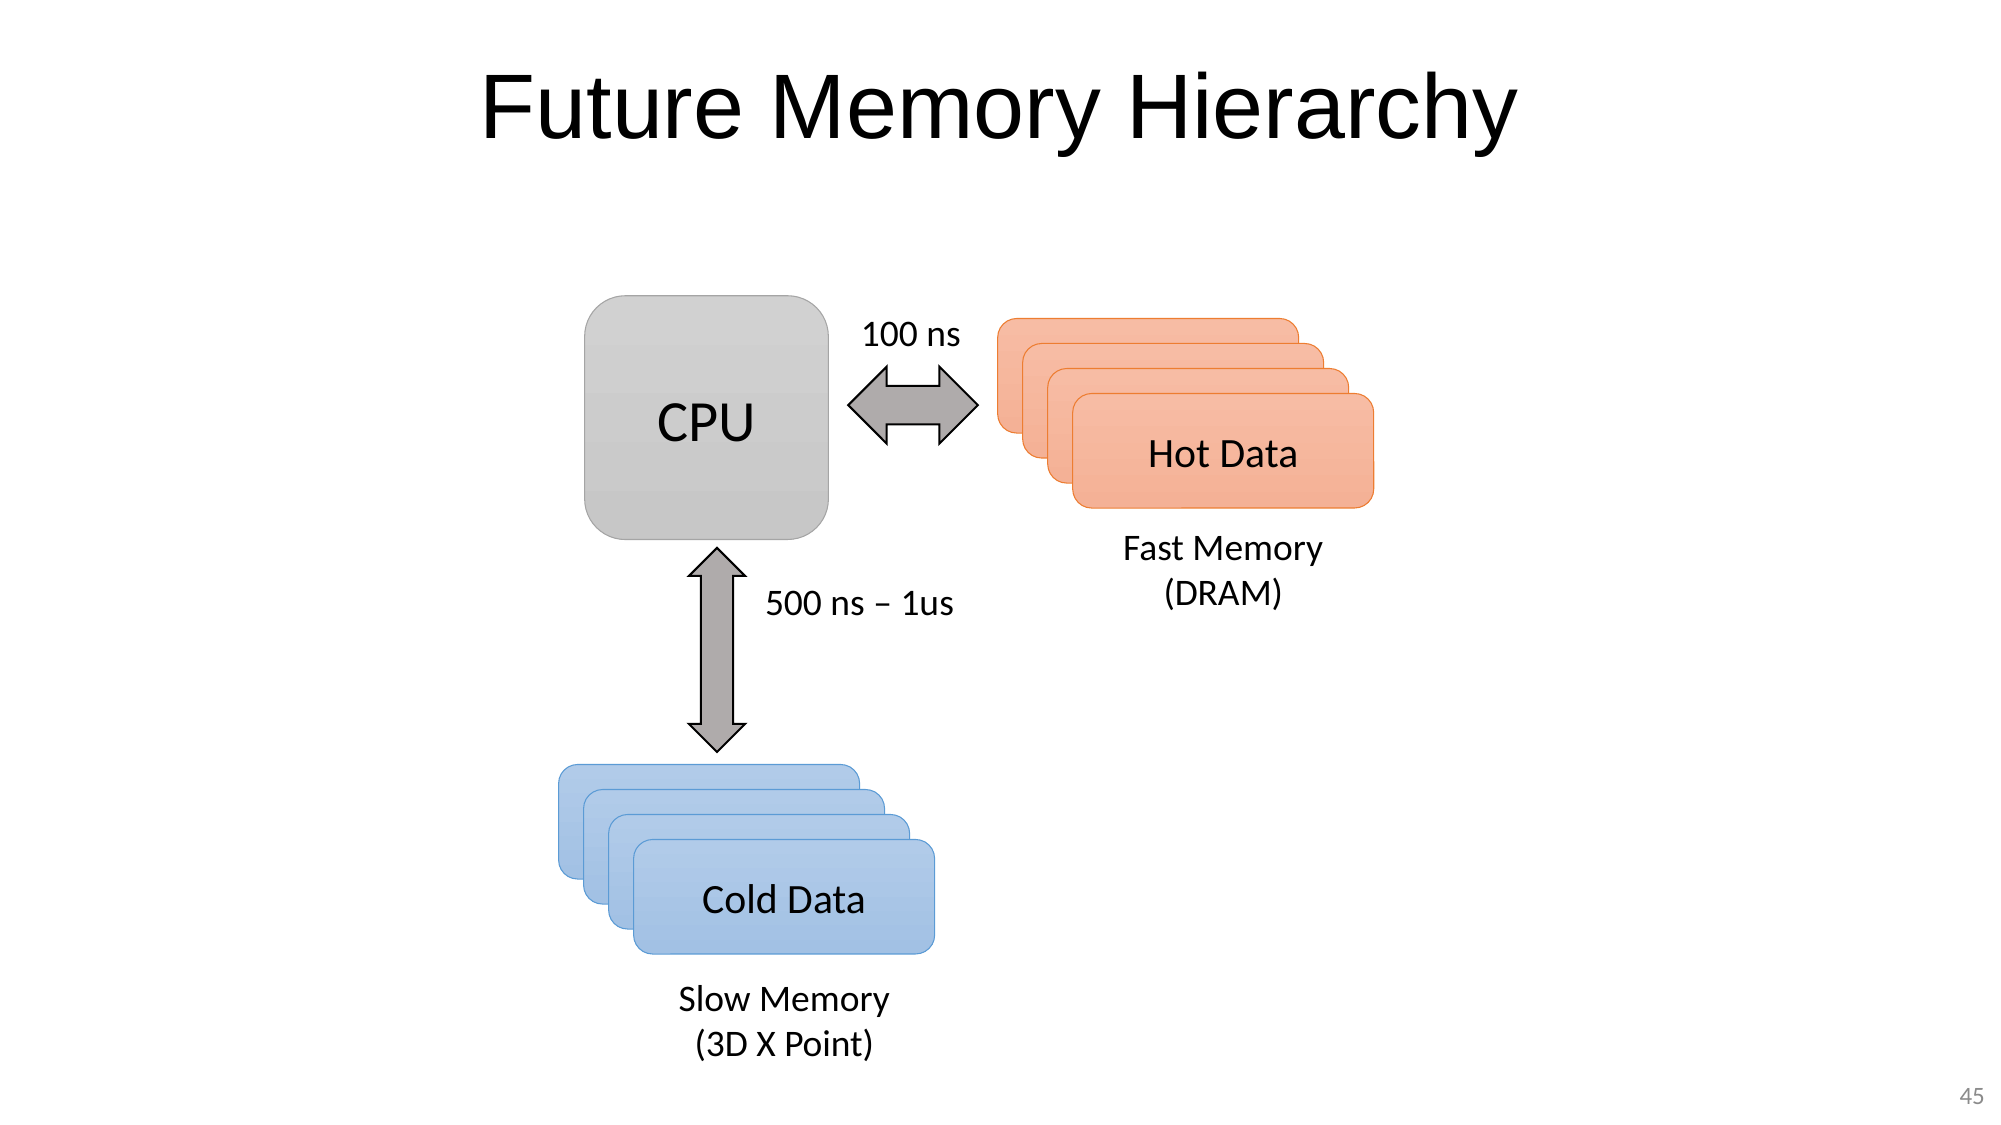

# Future Memory Hierarchy
CPU
100 ns

Hot Data

Fast Memory
(DRAM)

500 ns – 1us

Cold Data
Slow Memory
(3D X Point)
45